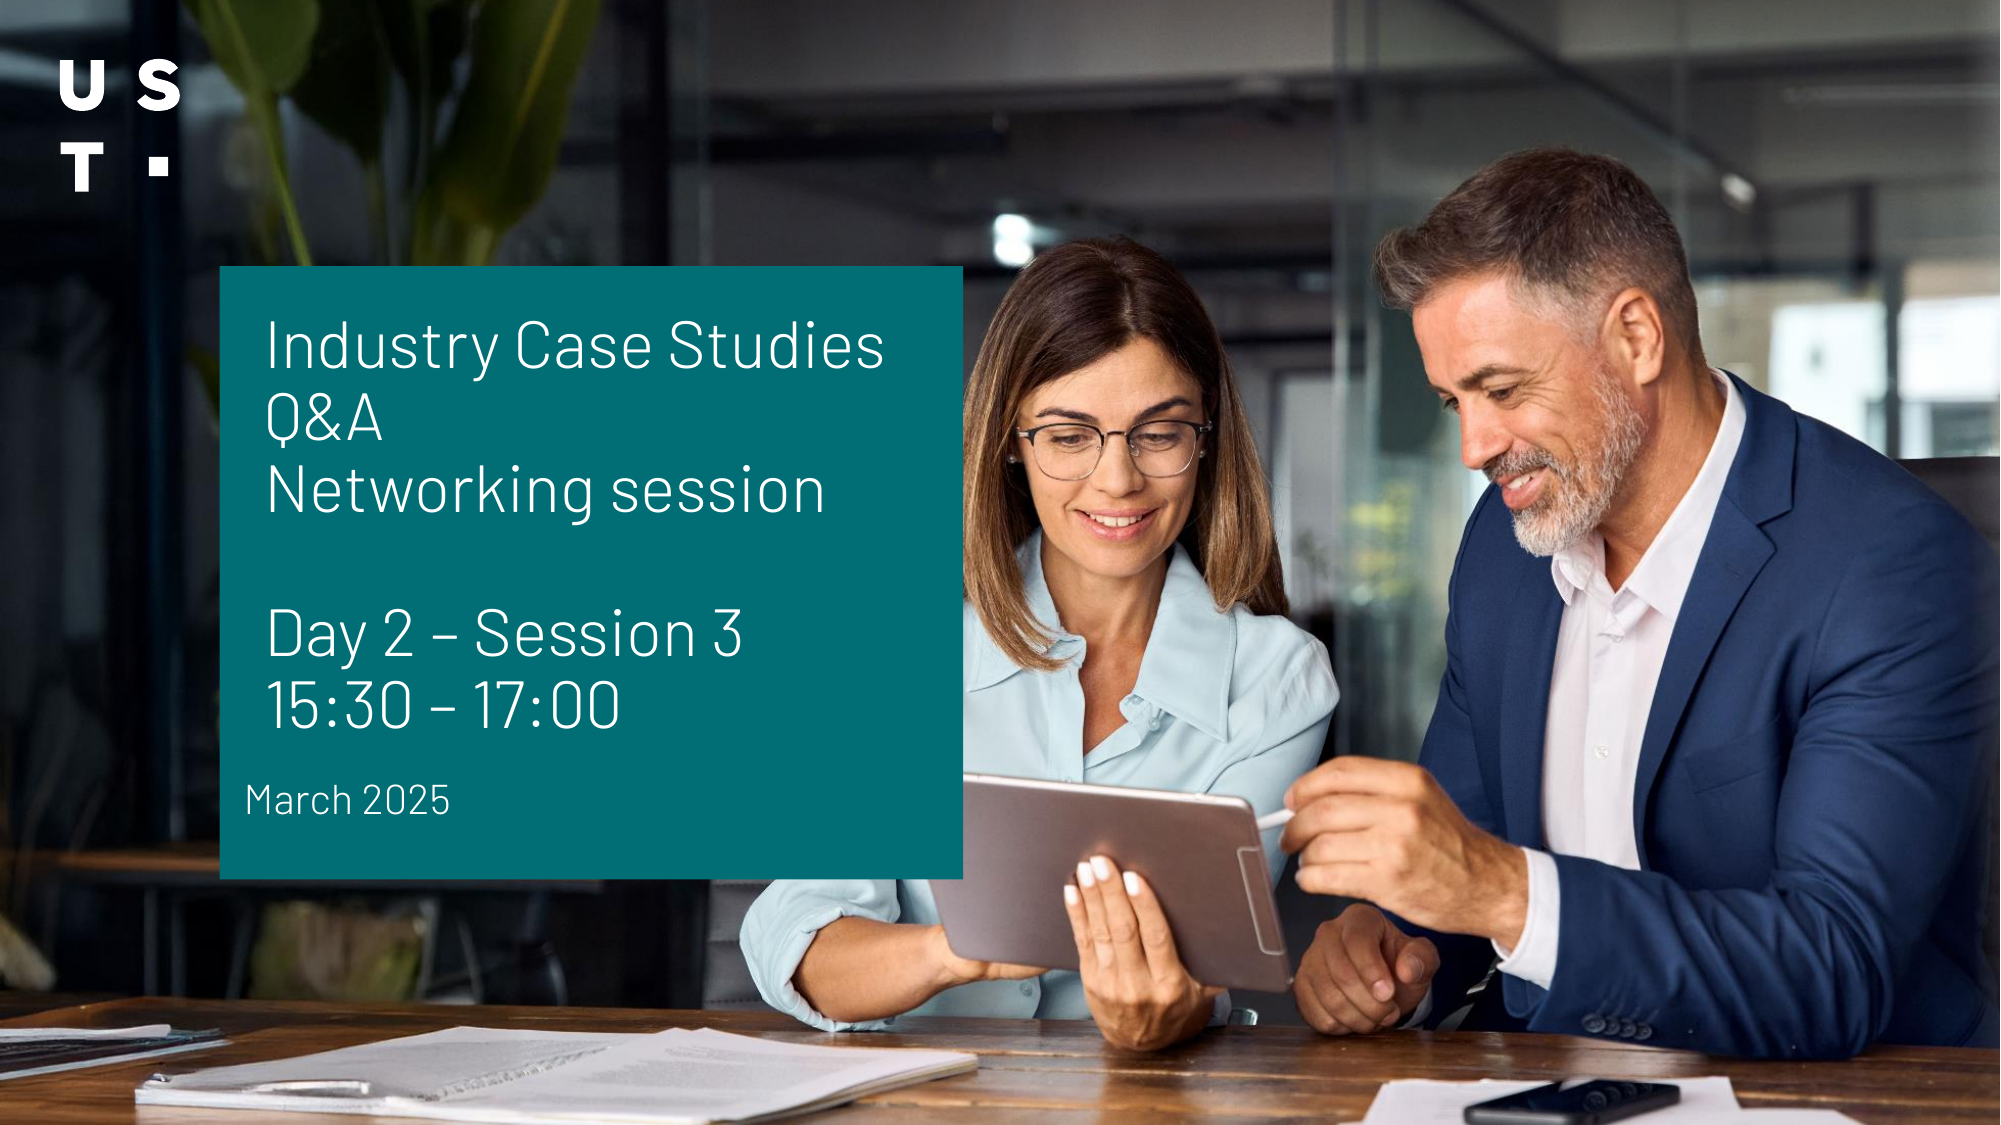

# Industry Case Studies Q&A Networking session Day 2 – Session 3 15:30 – 17:00
March 2025